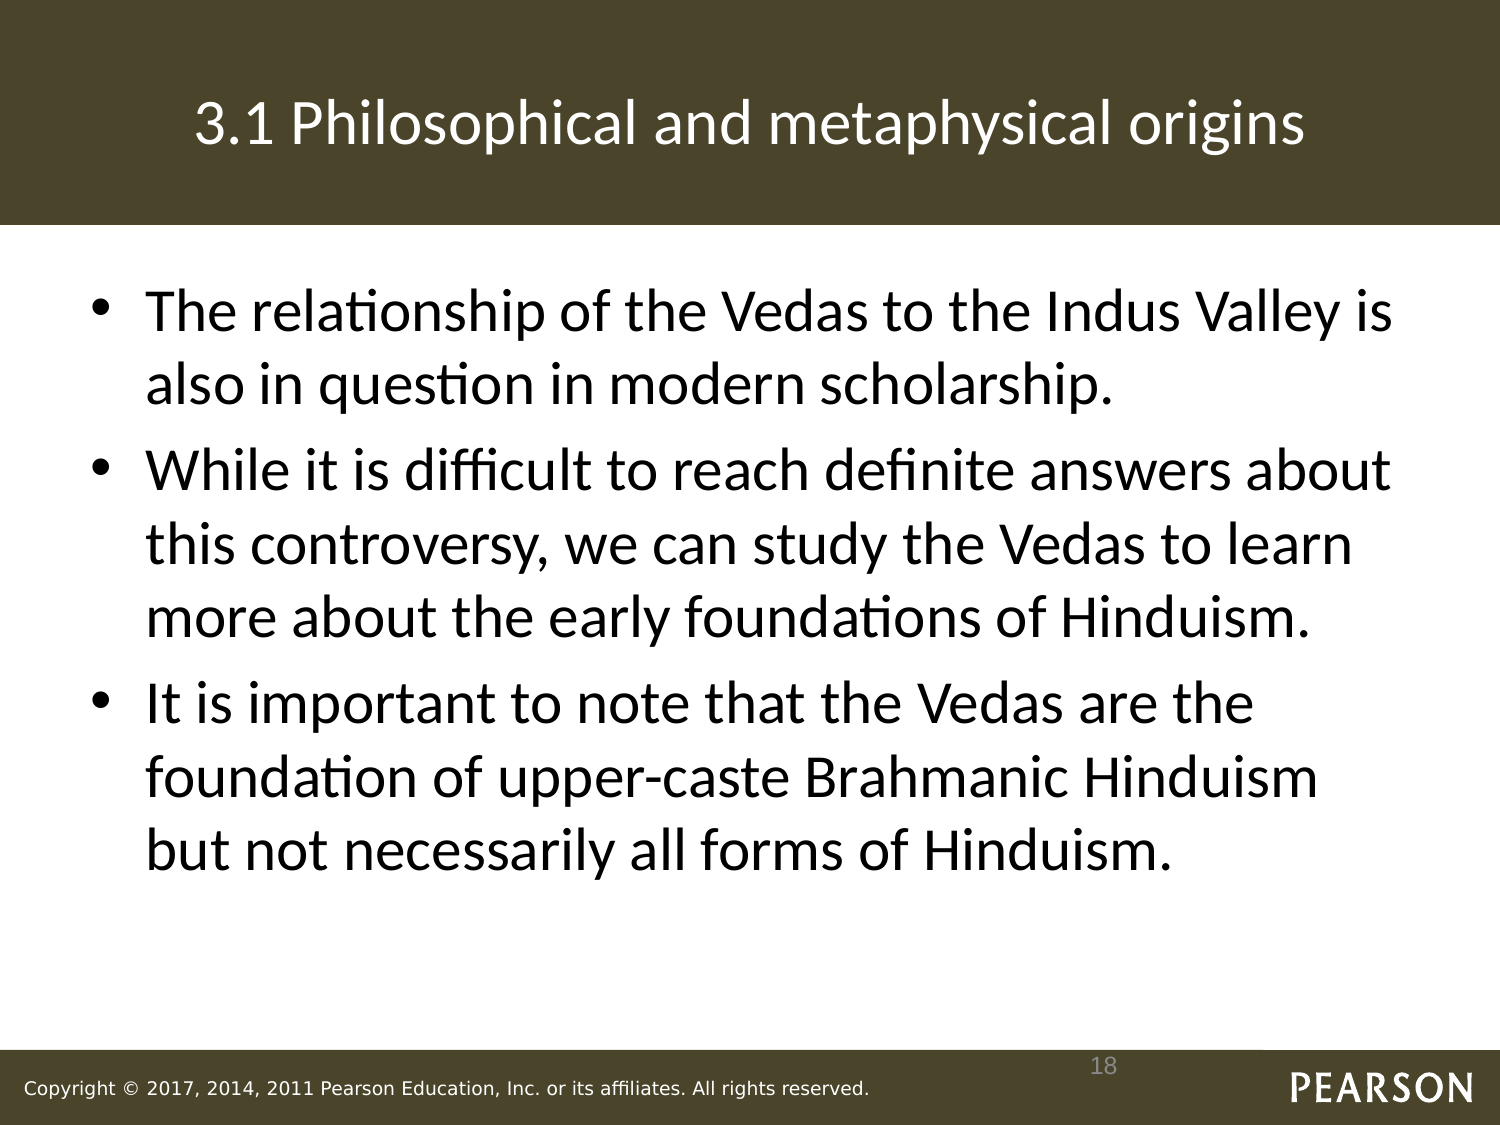

# 3.1 Philosophical and metaphysical origins
The relationship of the Vedas to the Indus Valley is also in question in modern scholarship.
While it is difficult to reach definite answers about this controversy, we can study the Vedas to learn more about the early foundations of Hinduism.
It is important to note that the Vedas are the foundation of upper-caste Brahmanic Hinduism but not necessarily all forms of Hinduism.
18